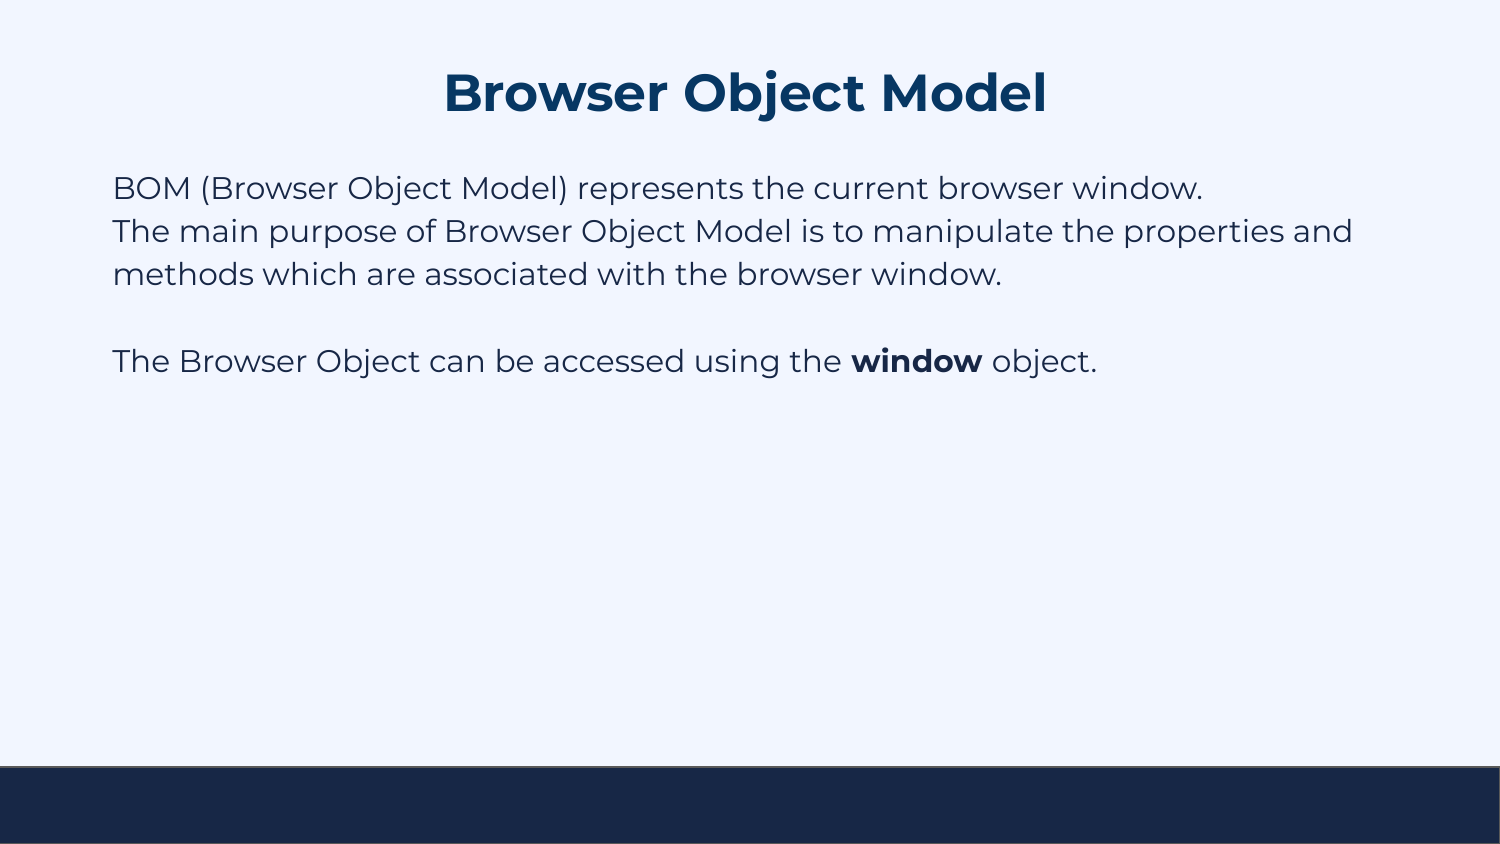

# Browser Object Model
BOM (Browser Object Model) represents the current browser window.
The main purpose of Browser Object Model is to manipulate the properties and methods which are associated with the browser window.

The Browser Object can be accessed using the window object.